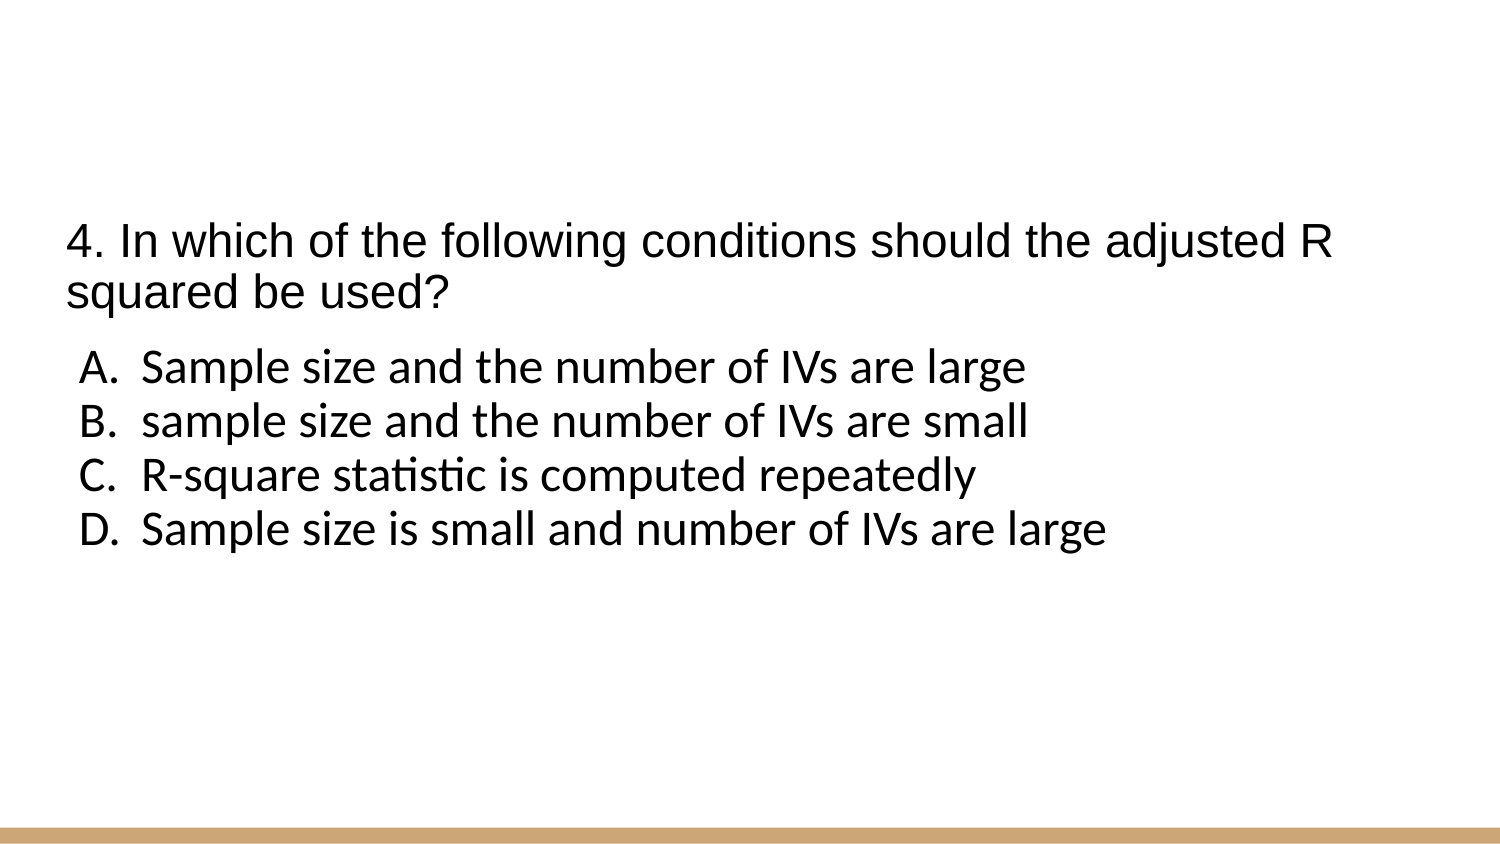

4. In which of the following conditions should the adjusted R squared be used?
Sample size and the number of IVs are large
sample size and the number of IVs are small
R-square statistic is computed repeatedly
Sample size is small and number of IVs are large